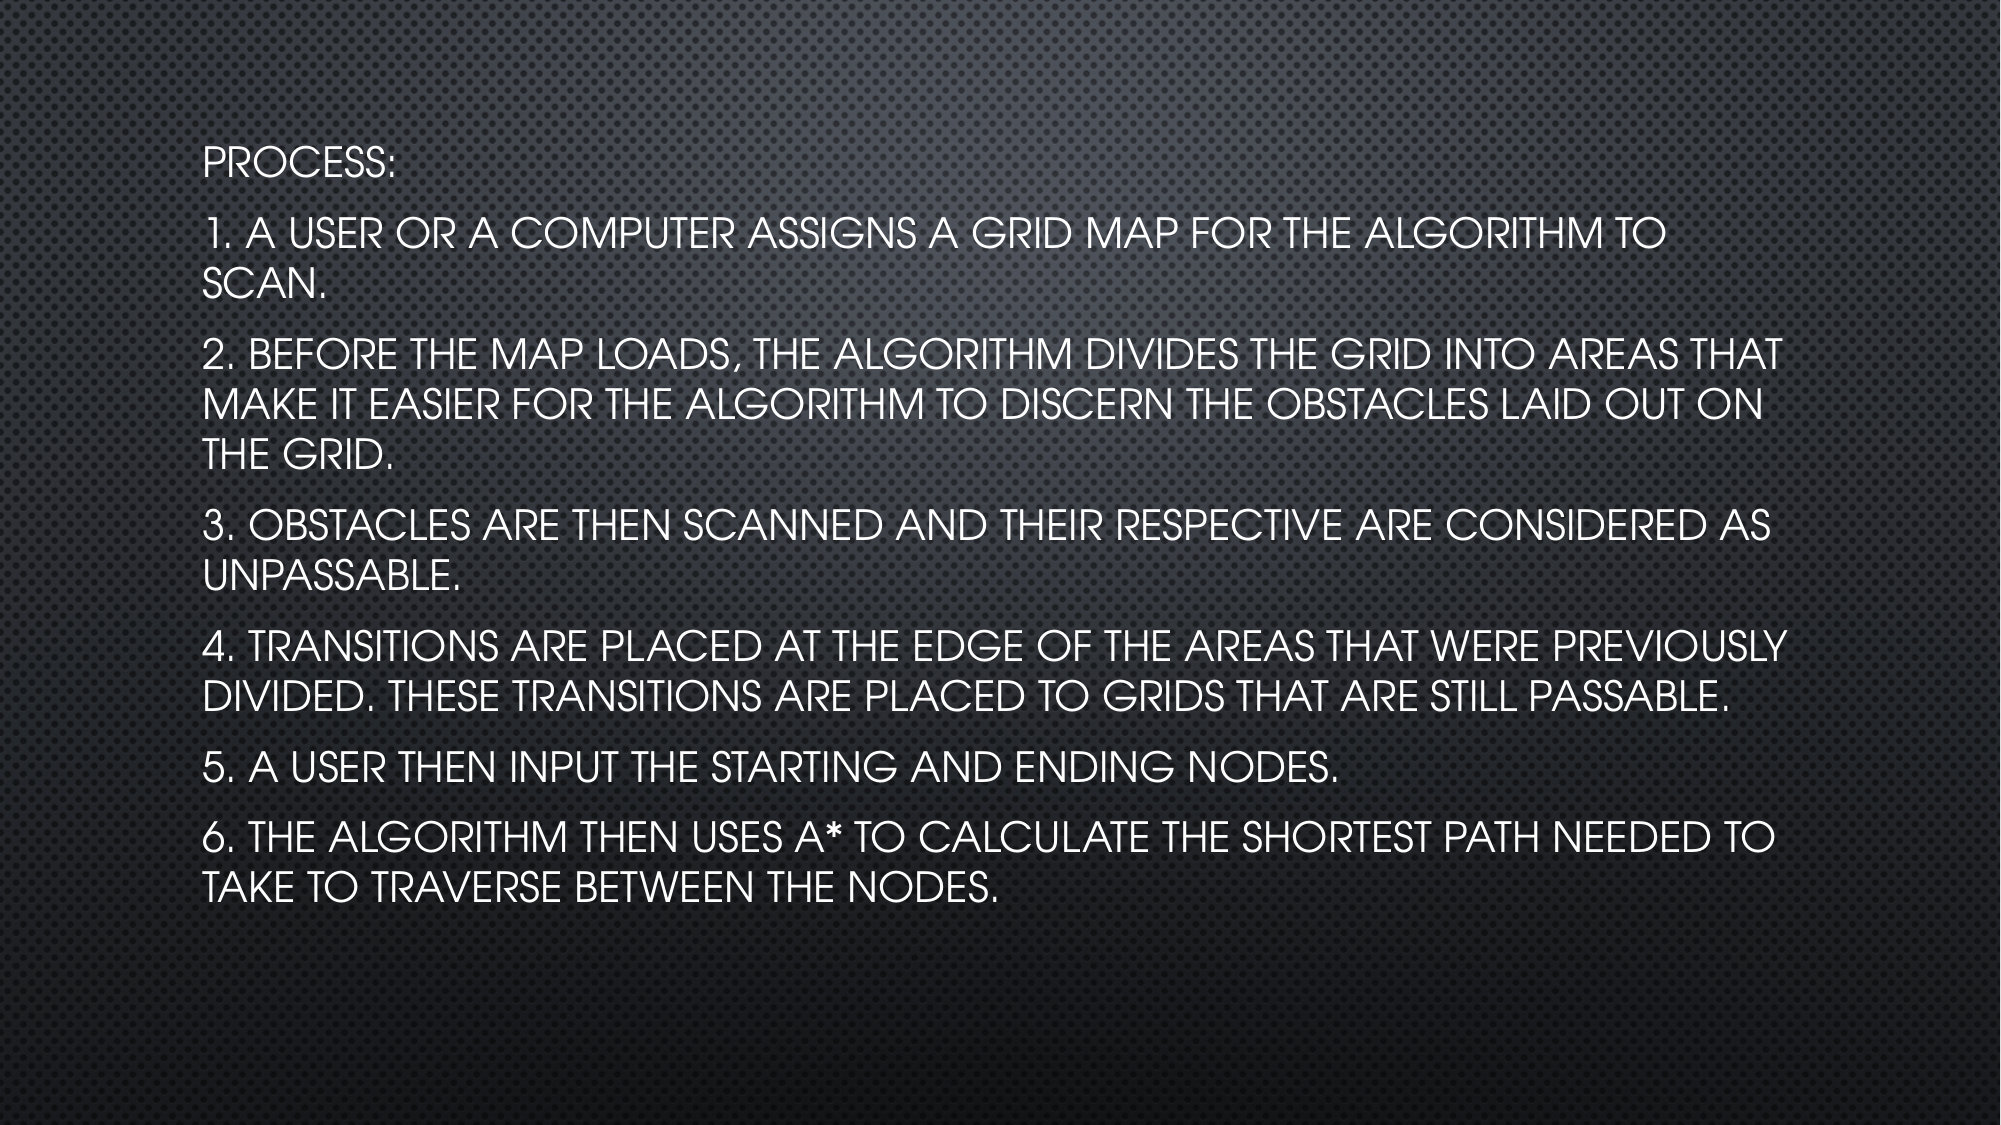

Process:
1. A user or a computer assigns a grid map for the algorithm to scan.
2. Before the map loads, the algorithm divides the grid into areas that make it easier for the algorithm to discern the obstacles laid out on the grid.
3. Obstacles are then scanned and their respective are considered as unpassable.
4. Transitions are placed at the edge of the areas that were previously divided. These transitions are placed to grids that are still passable.
5. A user then input the starting and ending nodes.
6. The algorithm then uses A* to calculate the shortest path needed to take to traverse between the nodes.